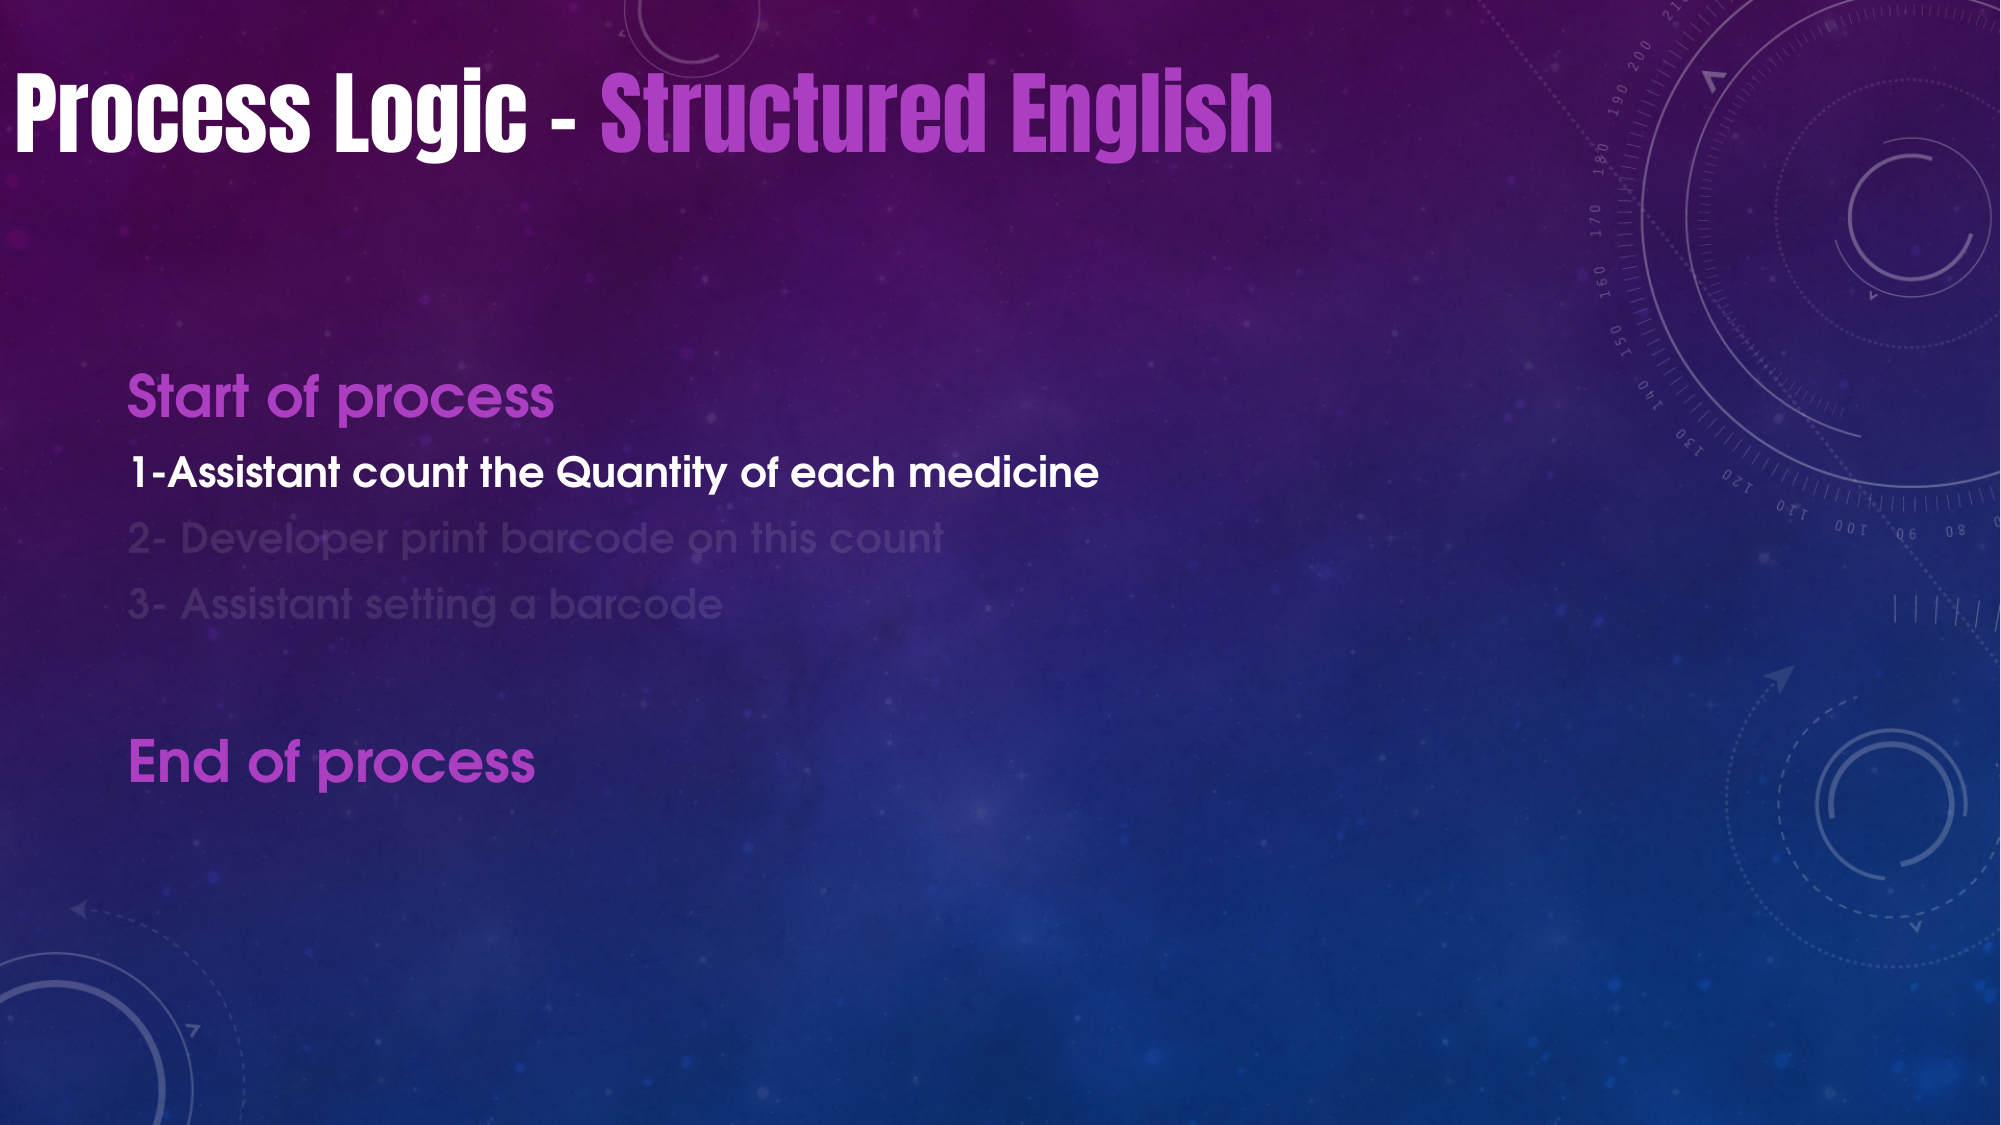

Process Logic – Structured English
Start of process
1-Assistant count the Quantity of each medicine
2- Developer print barcode on this count
3- Assistant setting a barcode

End of process